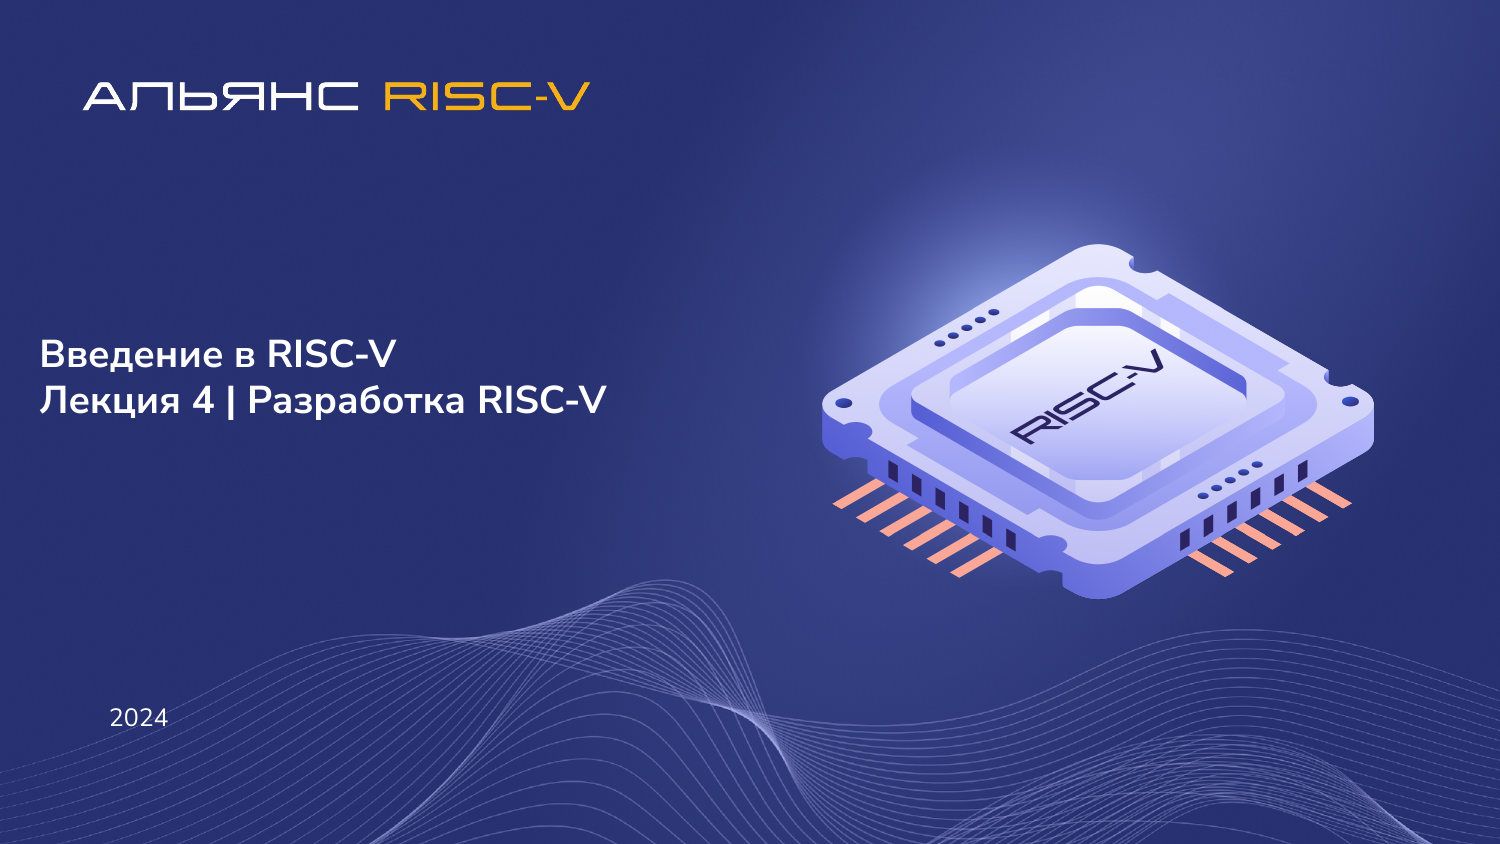

# Введение в RISC-V Лекция 4 | Разработка RISC-V
2024